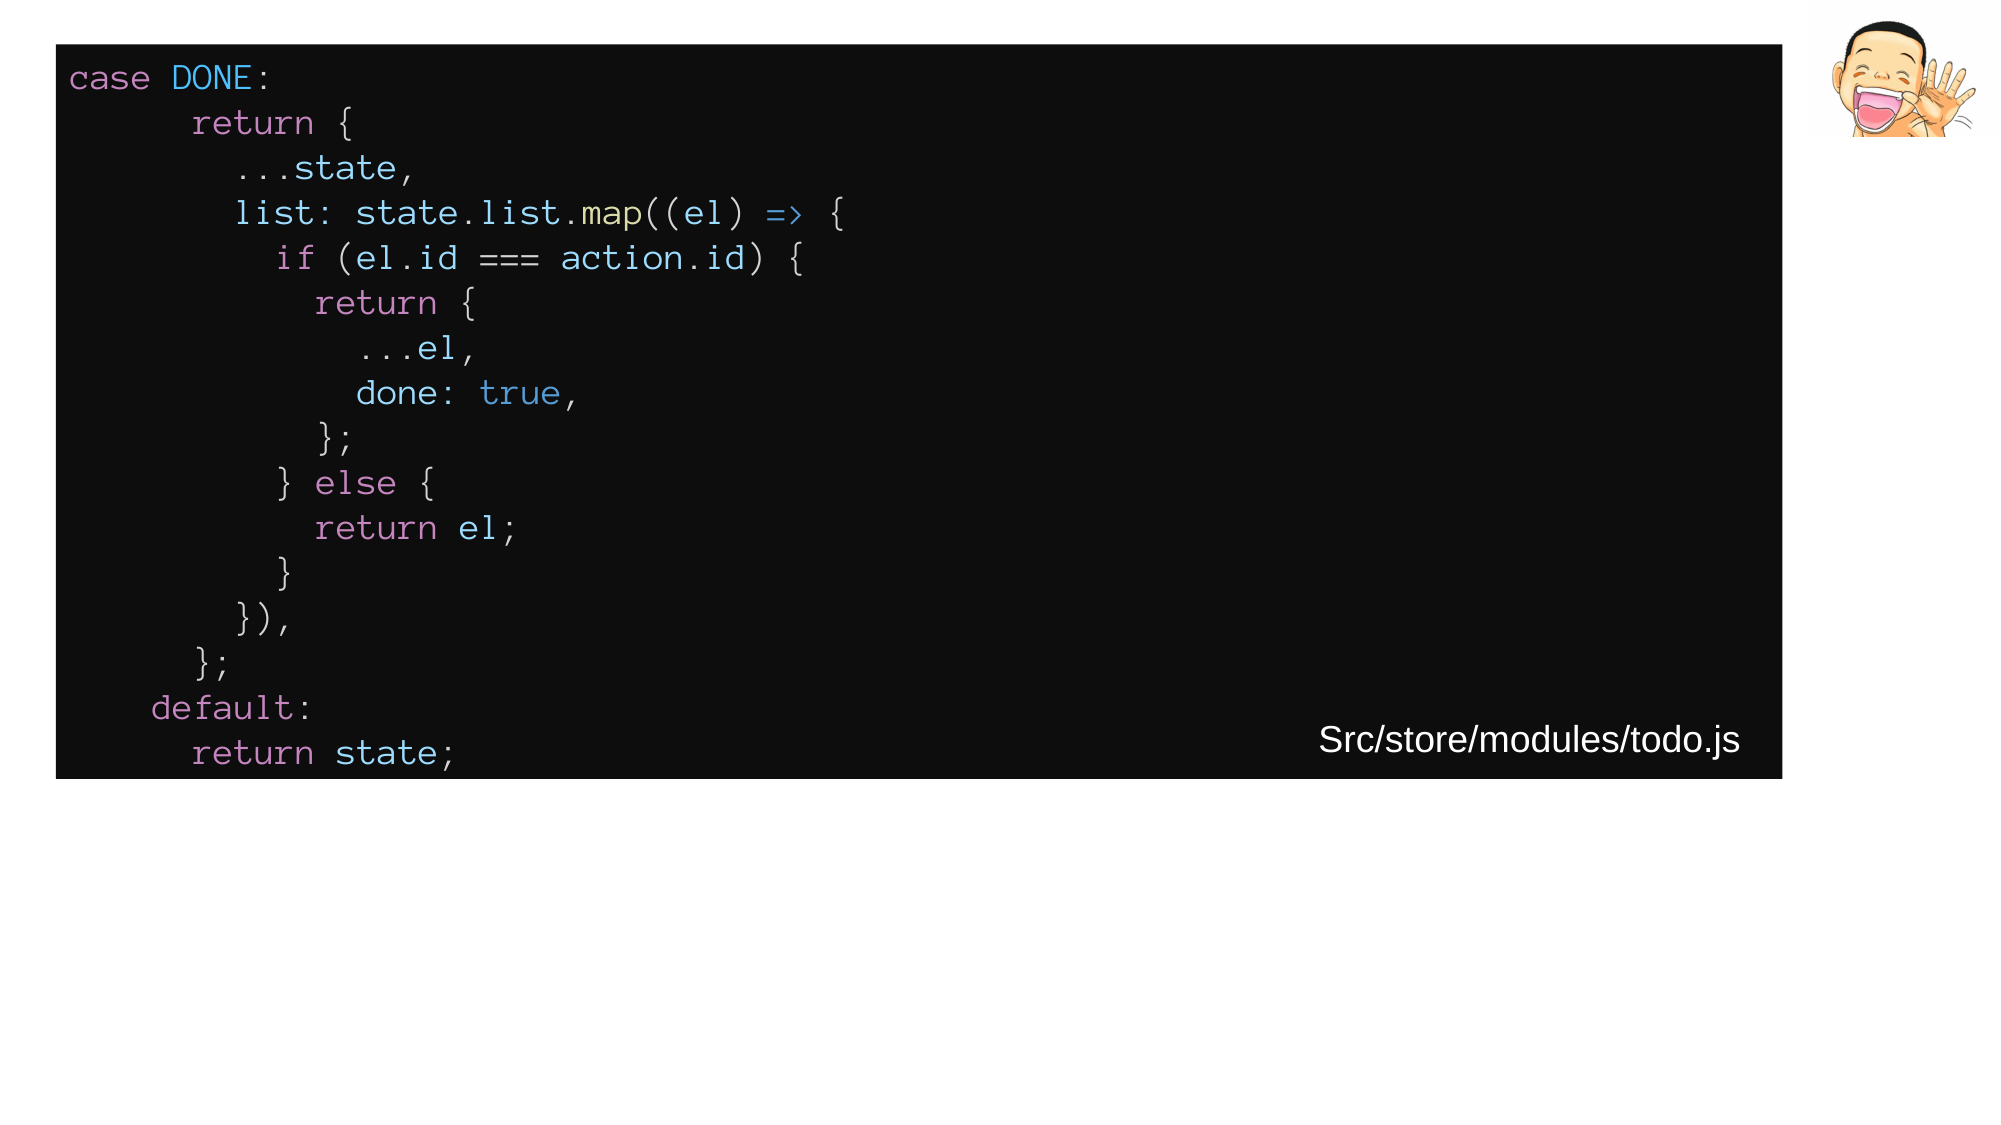

case DONE:
      return {
        ...state,
        list: state.list.map((el) => {
          if (el.id === action.id) {
            return {
              ...el,
              done: true,
            };
          } else {
            return el;
          }
        }),
      };
    default:
      return state;
Src/store/modules/todo.js